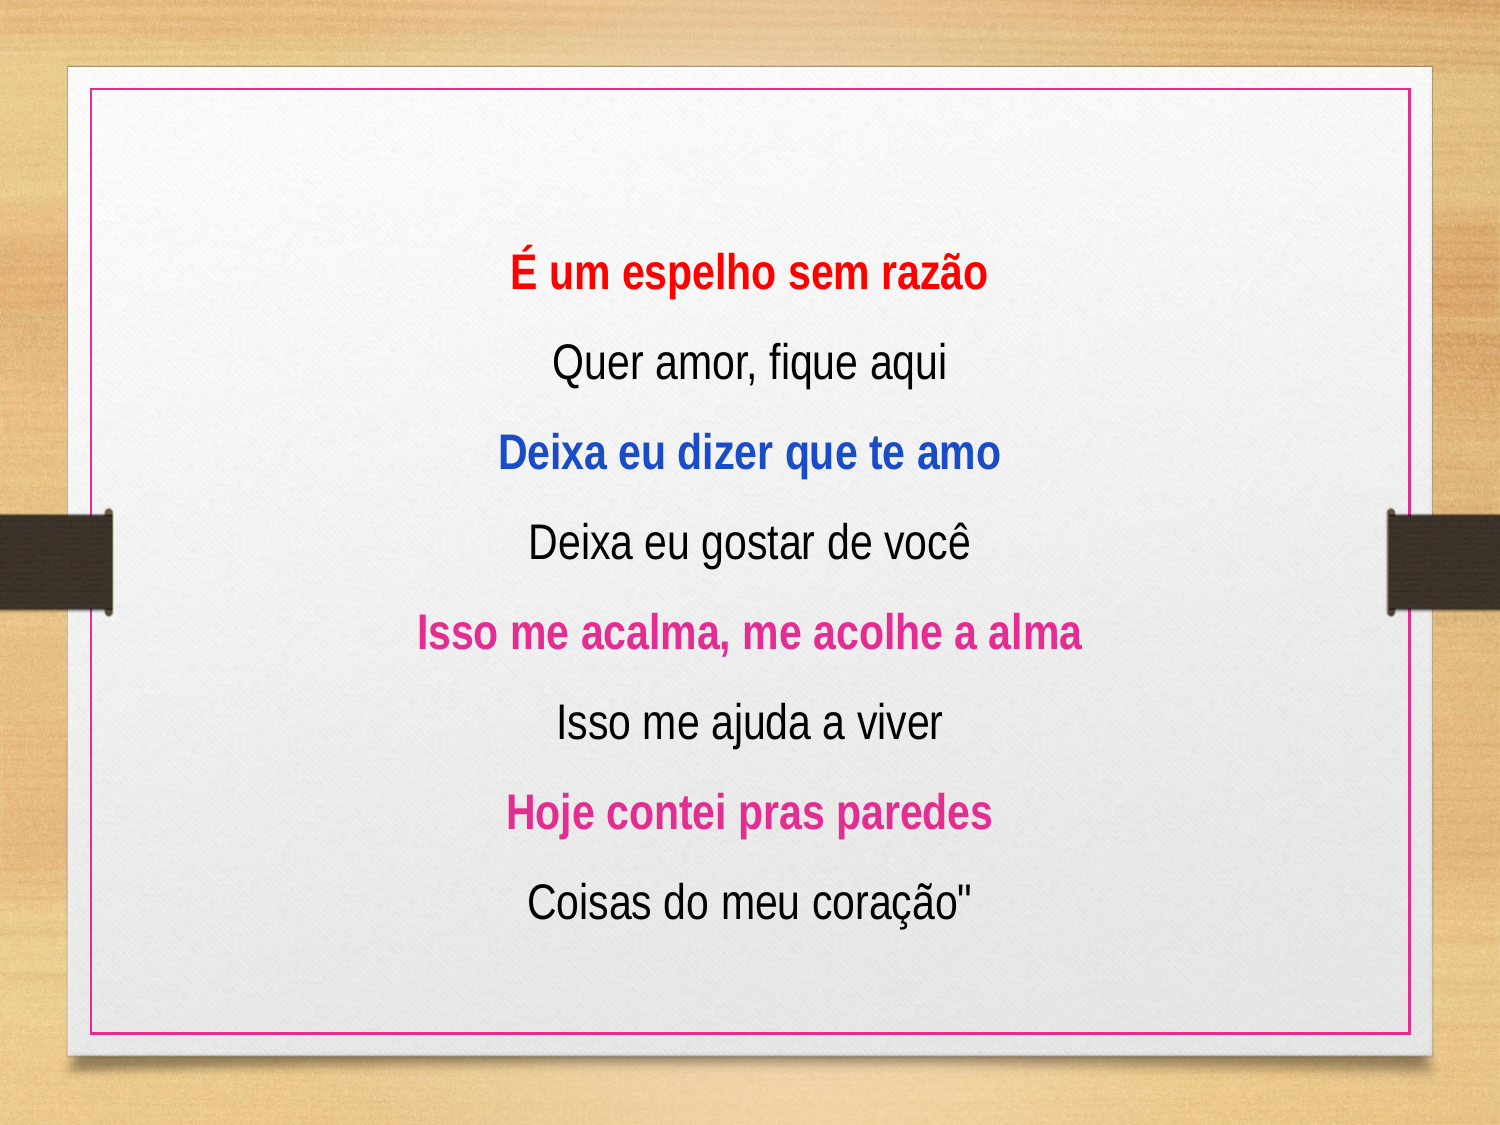

É um espelho sem razão
Quer amor, fique aqui
Deixa eu dizer que te amo
Deixa eu gostar de você
Isso me acalma, me acolhe a alma
Isso me ajuda a viver
Hoje contei pras paredes
Coisas do meu coração"